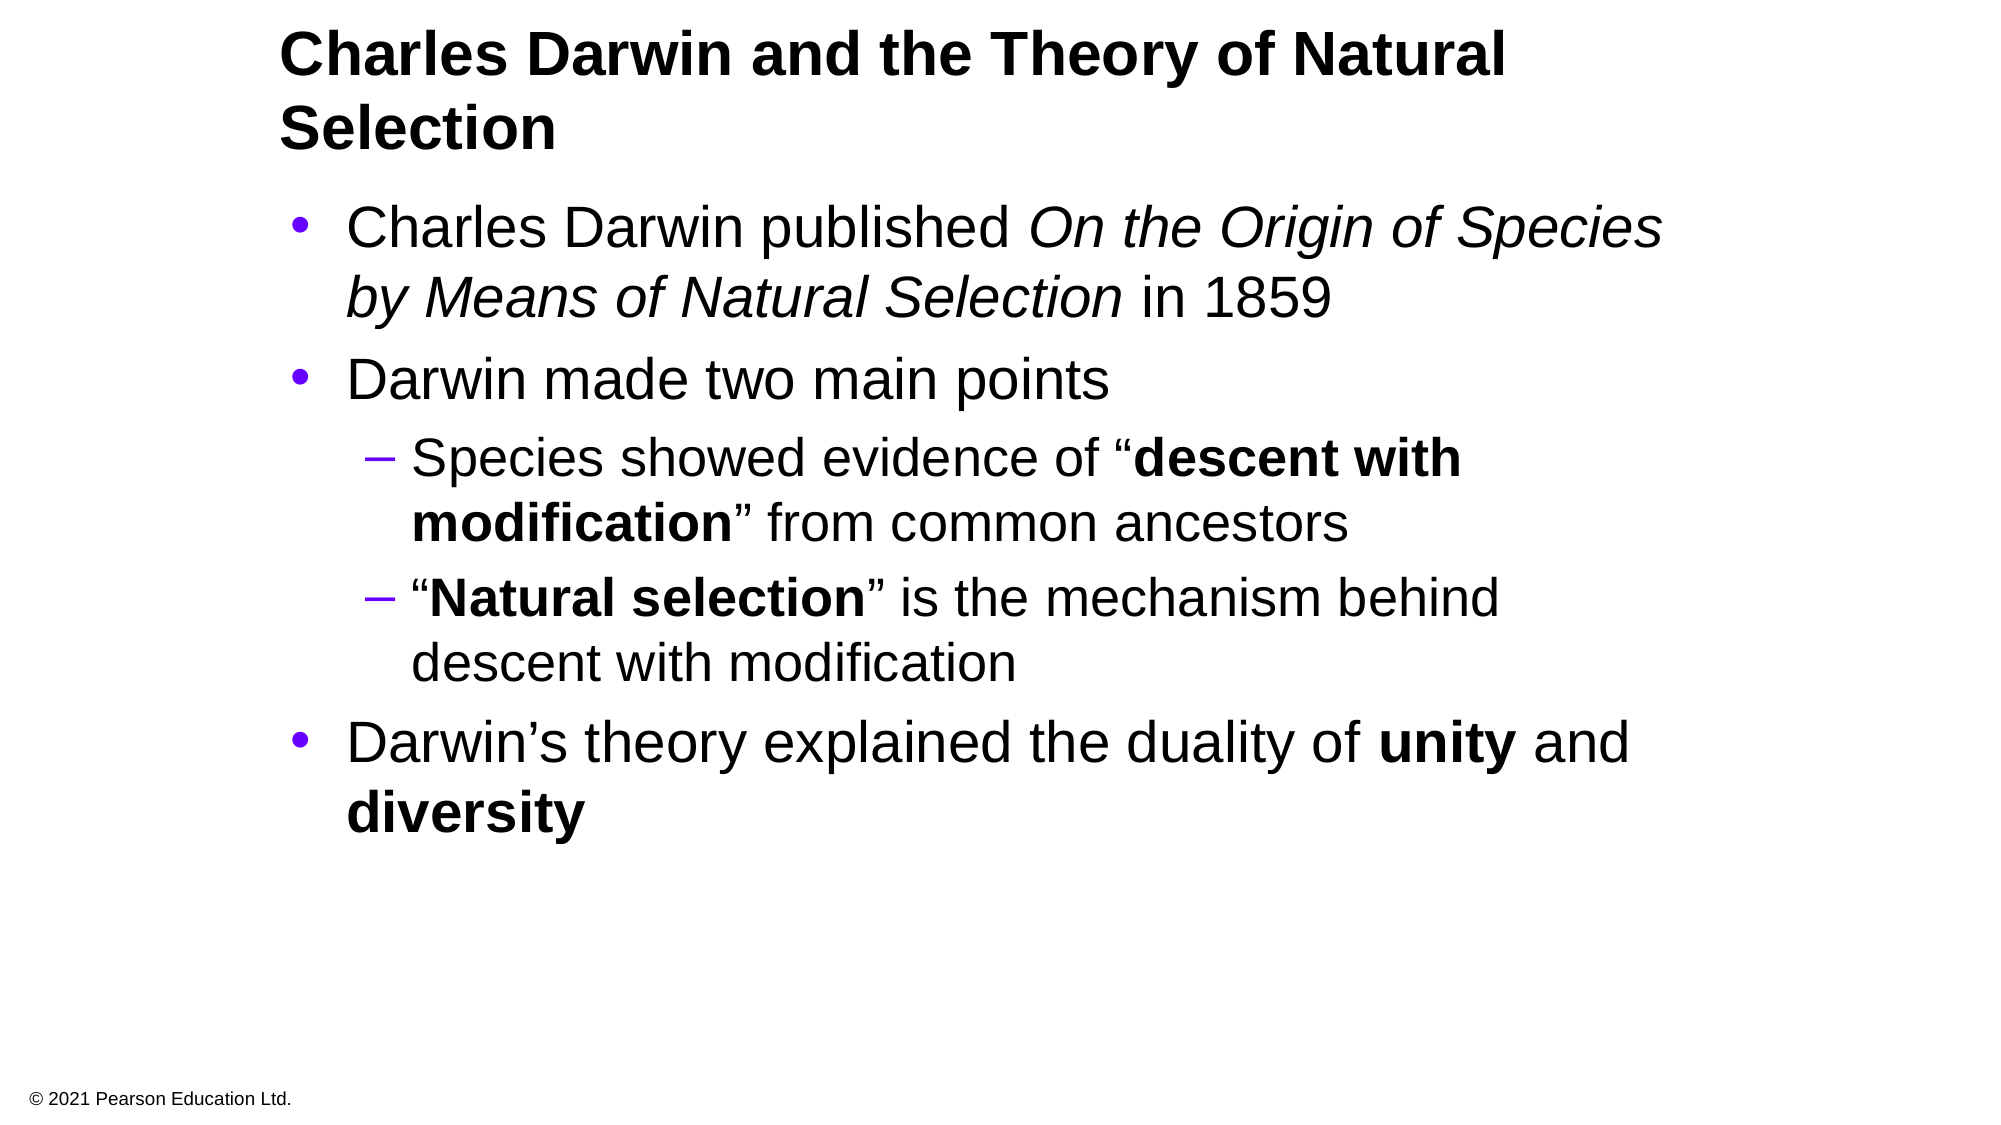

# Charles Darwin and the Theory of Natural Selection
Charles Darwin published On the Origin of Species by Means of Natural Selection in 1859
Darwin made two main points
Species showed evidence of “descent with modification” from common ancestors
“Natural selection” is the mechanism behind descent with modification
Darwin’s theory explained the duality of unity and diversity